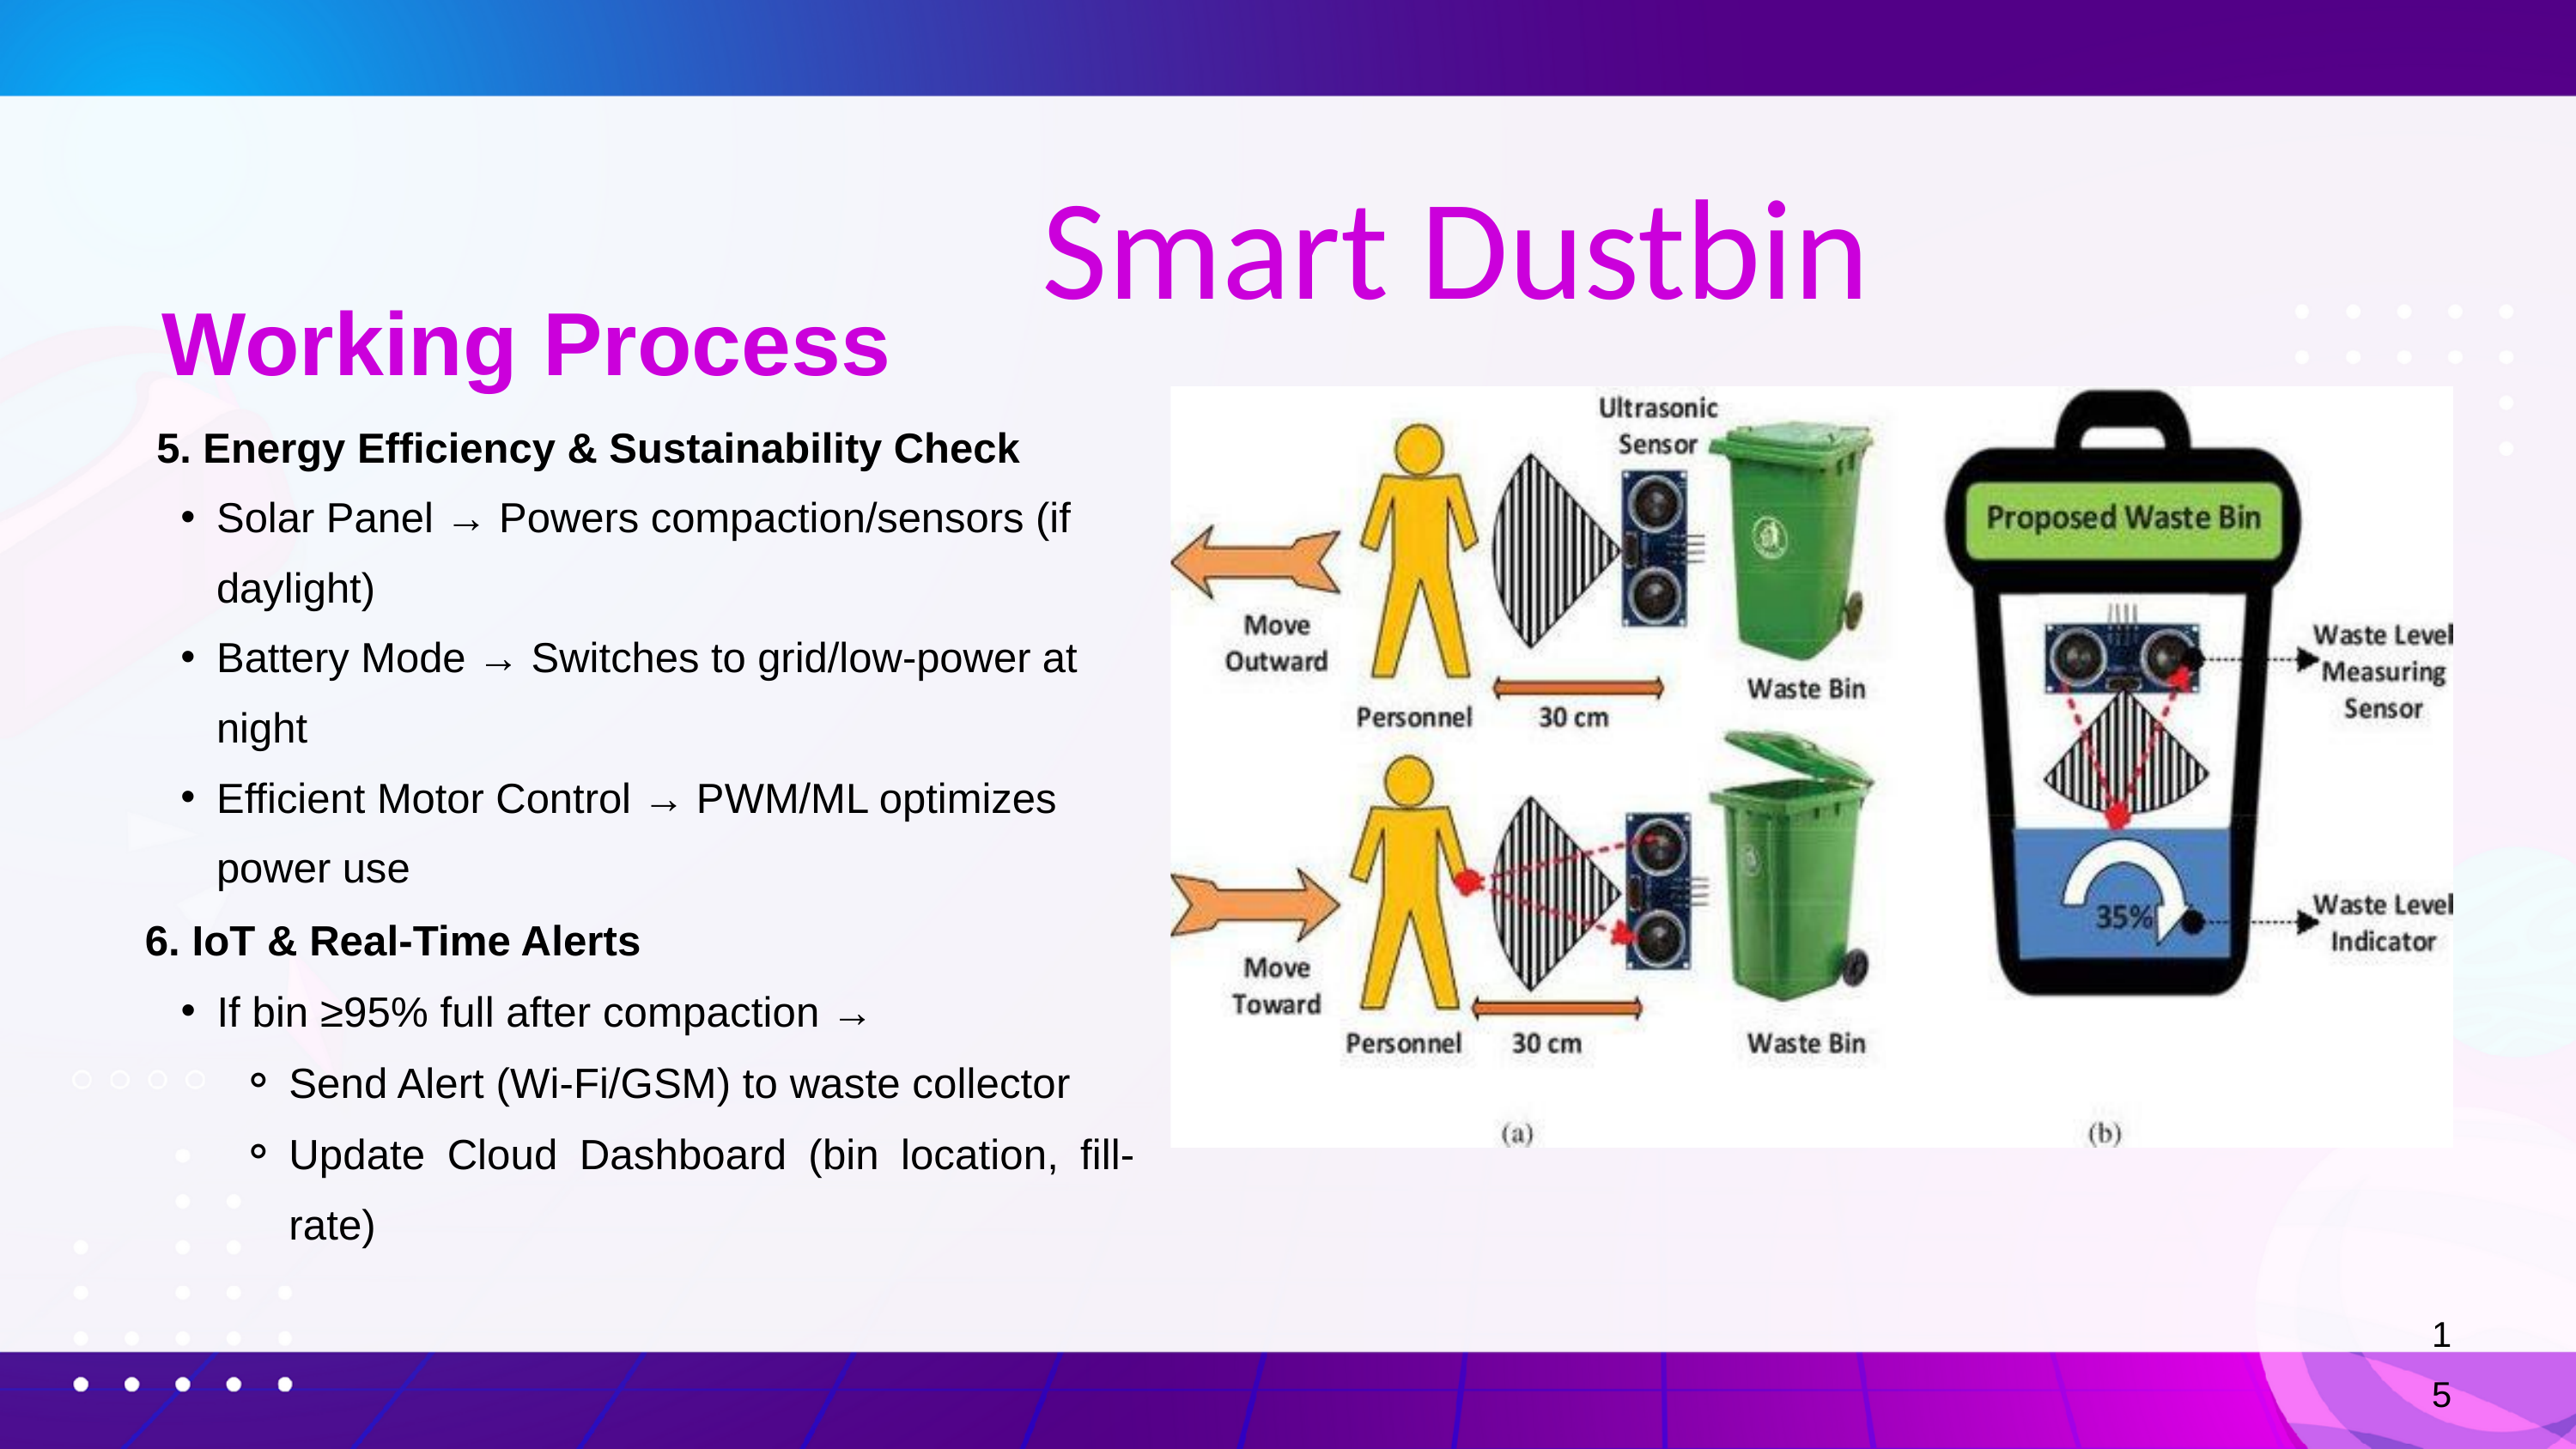

Smart Dustbin
Working Process

 5. Energy Efficiency & Sustainability Check
Solar Panel → Powers compaction/sensors (if daylight)
Battery Mode → Switches to grid/low-power at night
Efficient Motor Control → PWM/ML optimizes power use

6. IoT & Real-Time Alerts
If bin ≥95% full after compaction →
Send Alert (Wi-Fi/GSM) to waste collector
Update Cloud Dashboard (bin location, fill-rate)

15